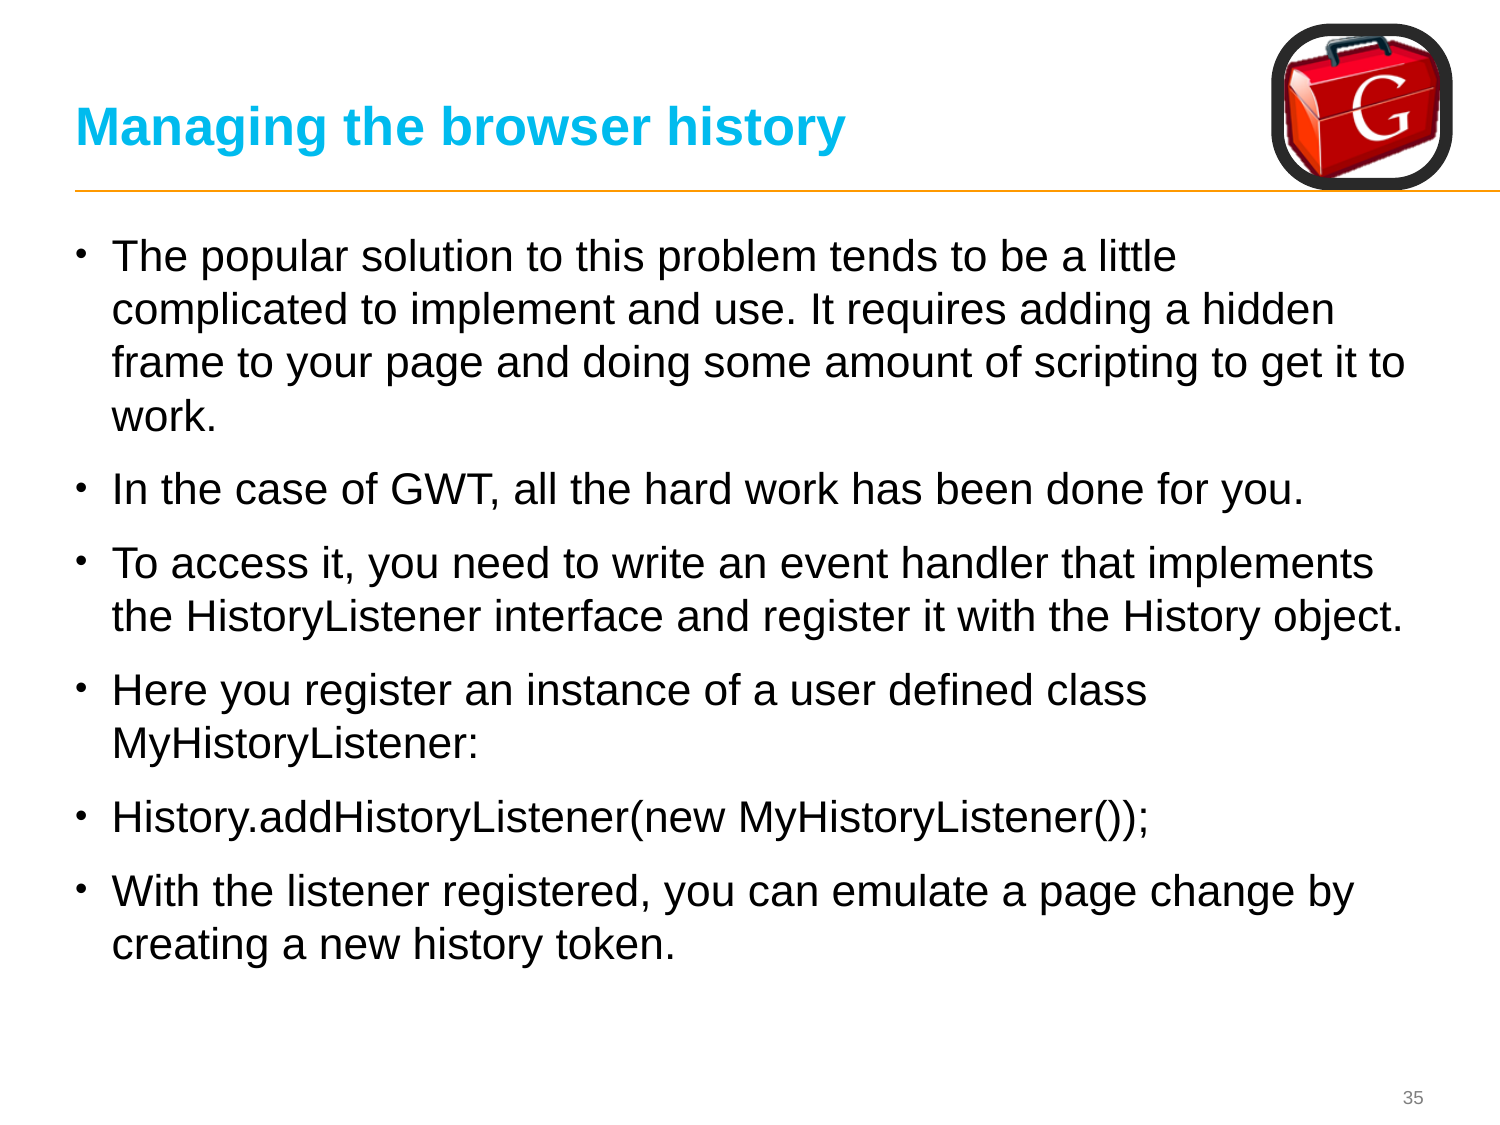

# Managing the browser history
The popular solution to this problem tends to be a little complicated to implement and use. It requires adding a hidden frame to your page and doing some amount of scripting to get it to work.
In the case of GWT, all the hard work has been done for you.
To access it, you need to write an event handler that implements the HistoryListener interface and register it with the History object.
Here you register an instance of a user defined class MyHistoryListener:
History.addHistoryListener(new MyHistoryListener());
With the listener registered, you can emulate a page change by creating a new history token.